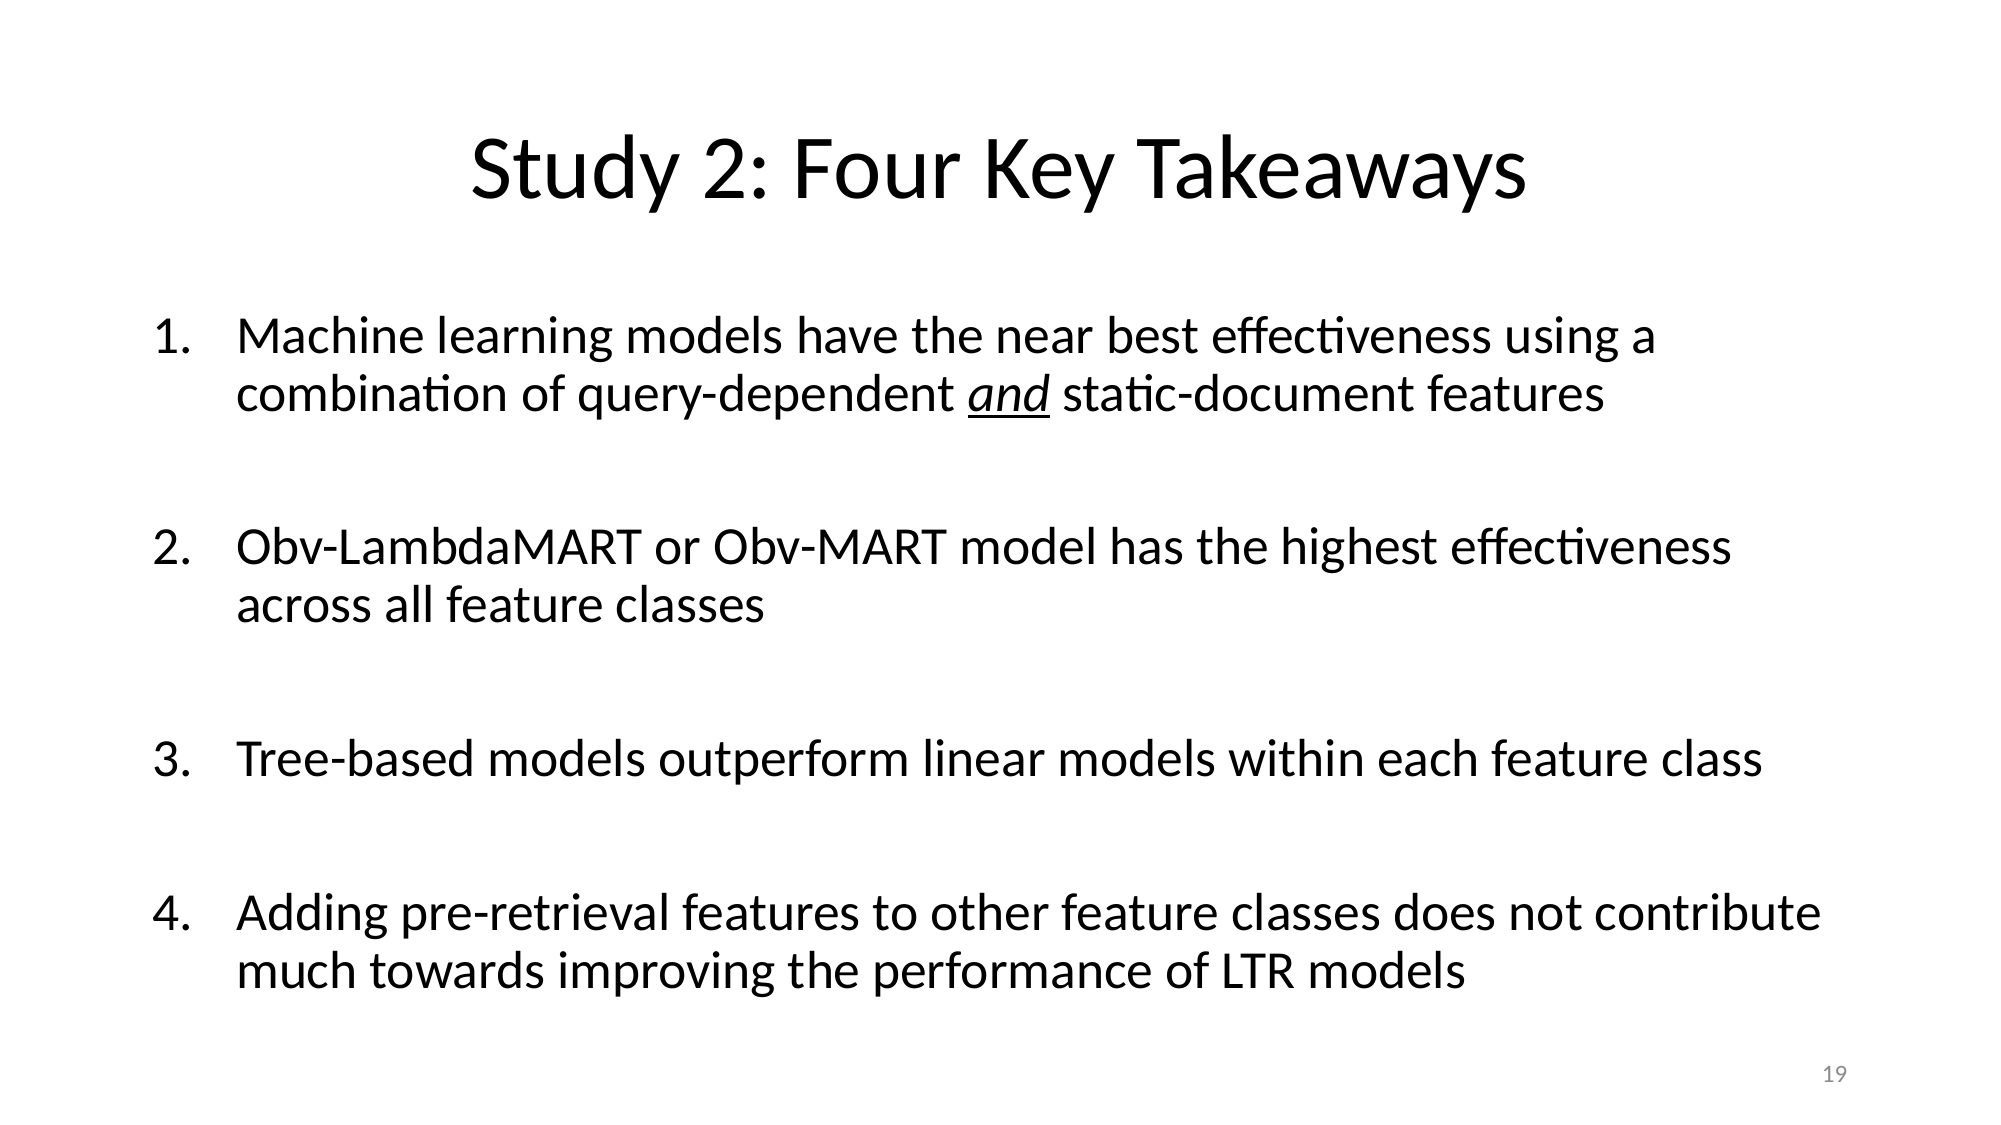

# Study 2: Four Key Takeaways
Machine learning models have the near best effectiveness using a combination of query-dependent and static-document features

Obv-LambdaMART or Obv-MART model has the highest effectiveness across all feature classes

Tree-based models outperform linear models within each feature class

Adding pre-retrieval features to other feature classes does not contribute much towards improving the performance of LTR models

19